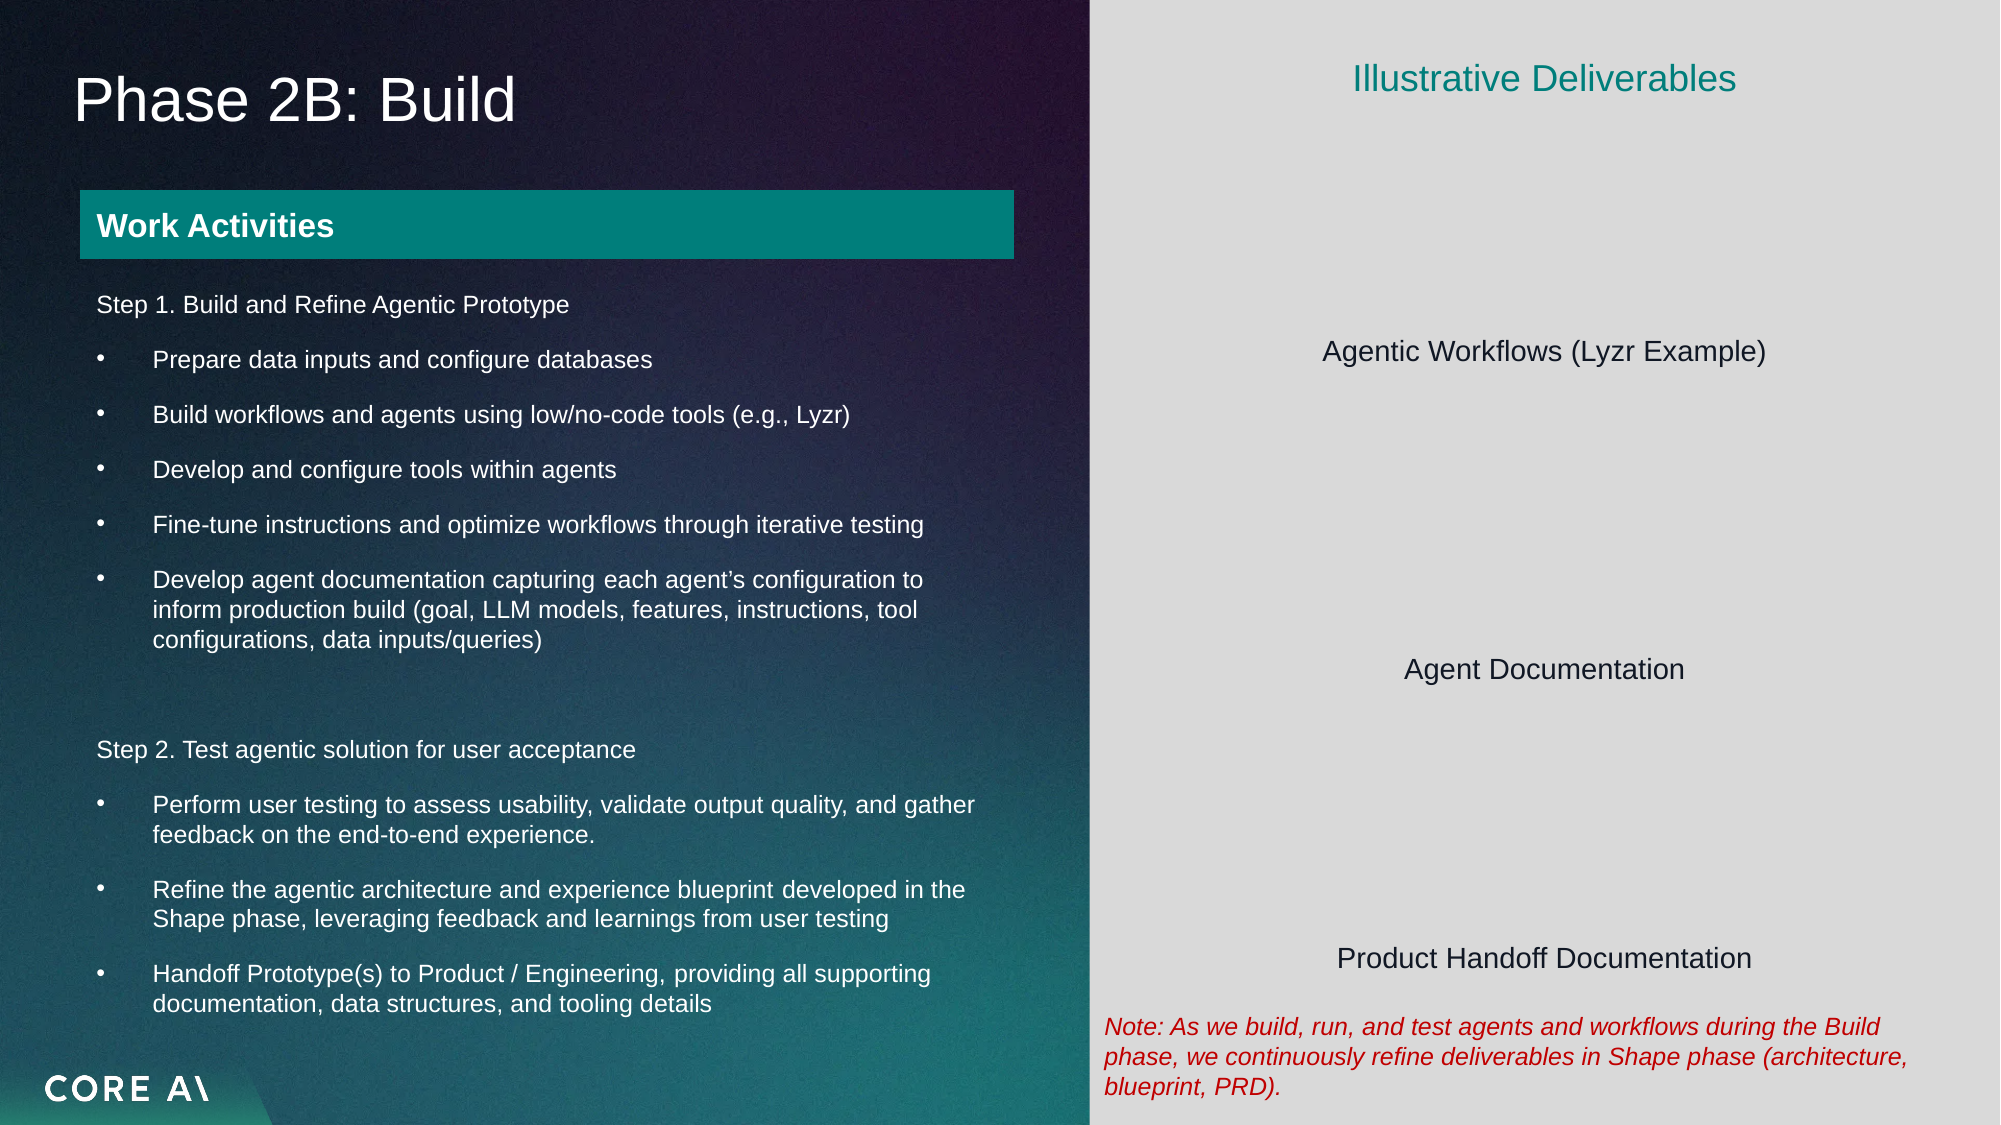

Illustrative Deliverables
# Phase 2B: Build
Work Activities
Step 1. Build and Refine Agentic Prototype
Prepare data inputs and configure databases
Build workflows and agents using low/no-code tools (e.g., Lyzr)
Develop and configure tools within agents
Fine-tune instructions and optimize workflows through iterative testing
Develop agent documentation capturing each agent’s configuration to inform production build (goal, LLM models, features, instructions, tool configurations, data inputs/queries)

Step 2. Test agentic solution for user acceptance
Perform user testing to assess usability, validate output quality, and gather feedback on the end-to-end experience.
Refine the agentic architecture and experience blueprint developed in the Shape phase, leveraging feedback and learnings from user testing
Handoff Prototype(s) to Product / Engineering, providing all supporting documentation, data structures, and tooling details

Agentic Workflows (Lyzr Example)
Agent Documentation
Product Handoff Documentation
Note: As we build, run, and test agents and workflows during the Build phase, we continuously refine deliverables in Shape phase (architecture, blueprint, PRD).